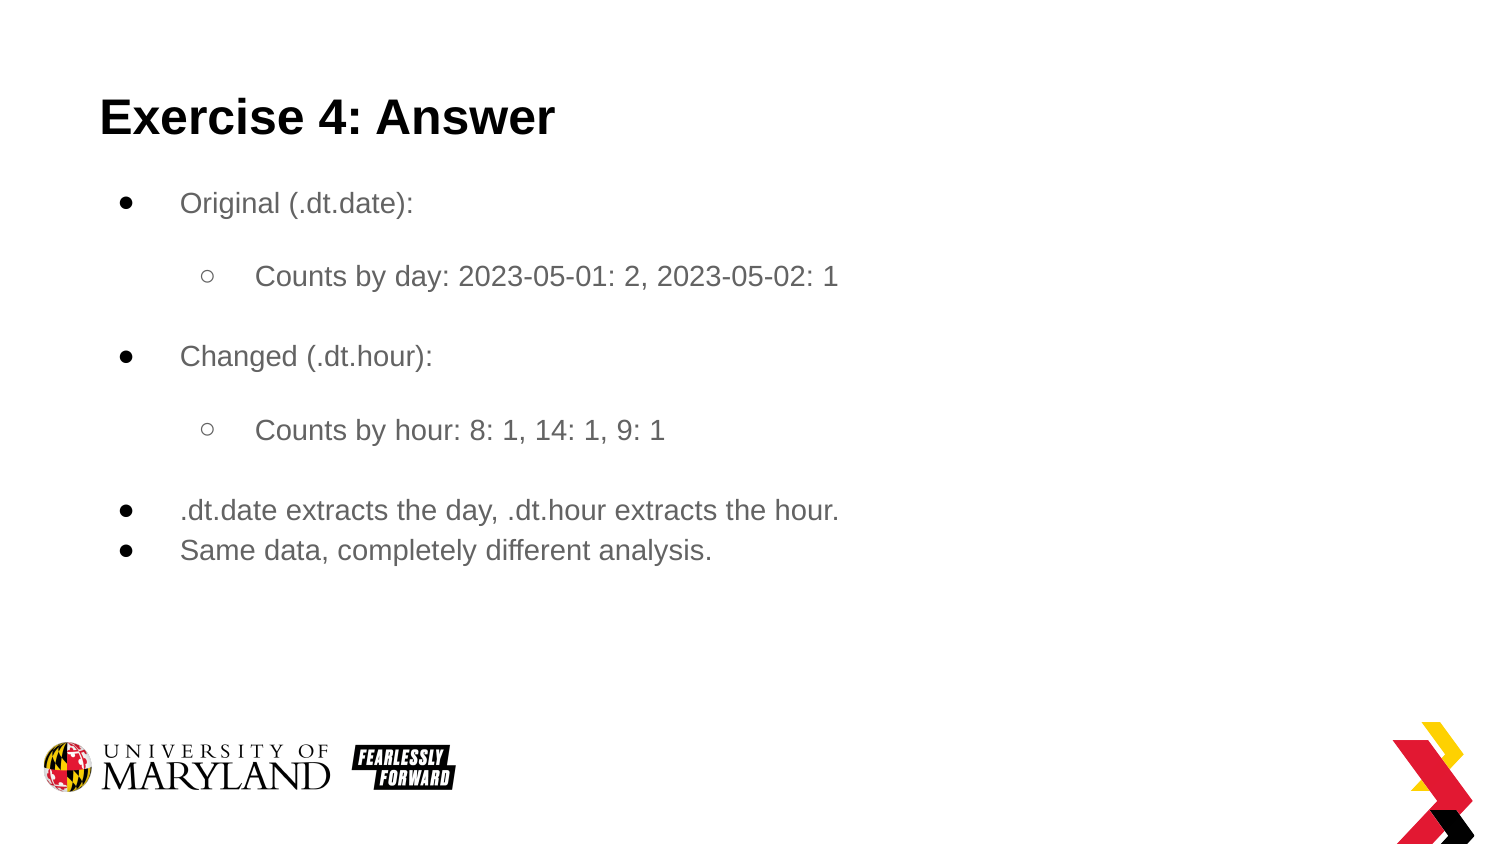

# Exercise 4: Answer
Original (.dt.date):
Counts by day: 2023-05-01: 2, 2023-05-02: 1

Changed (.dt.hour):
Counts by hour: 8: 1, 14: 1, 9: 1

.dt.date extracts the day, .dt.hour extracts the hour.
Same data, completely different analysis.